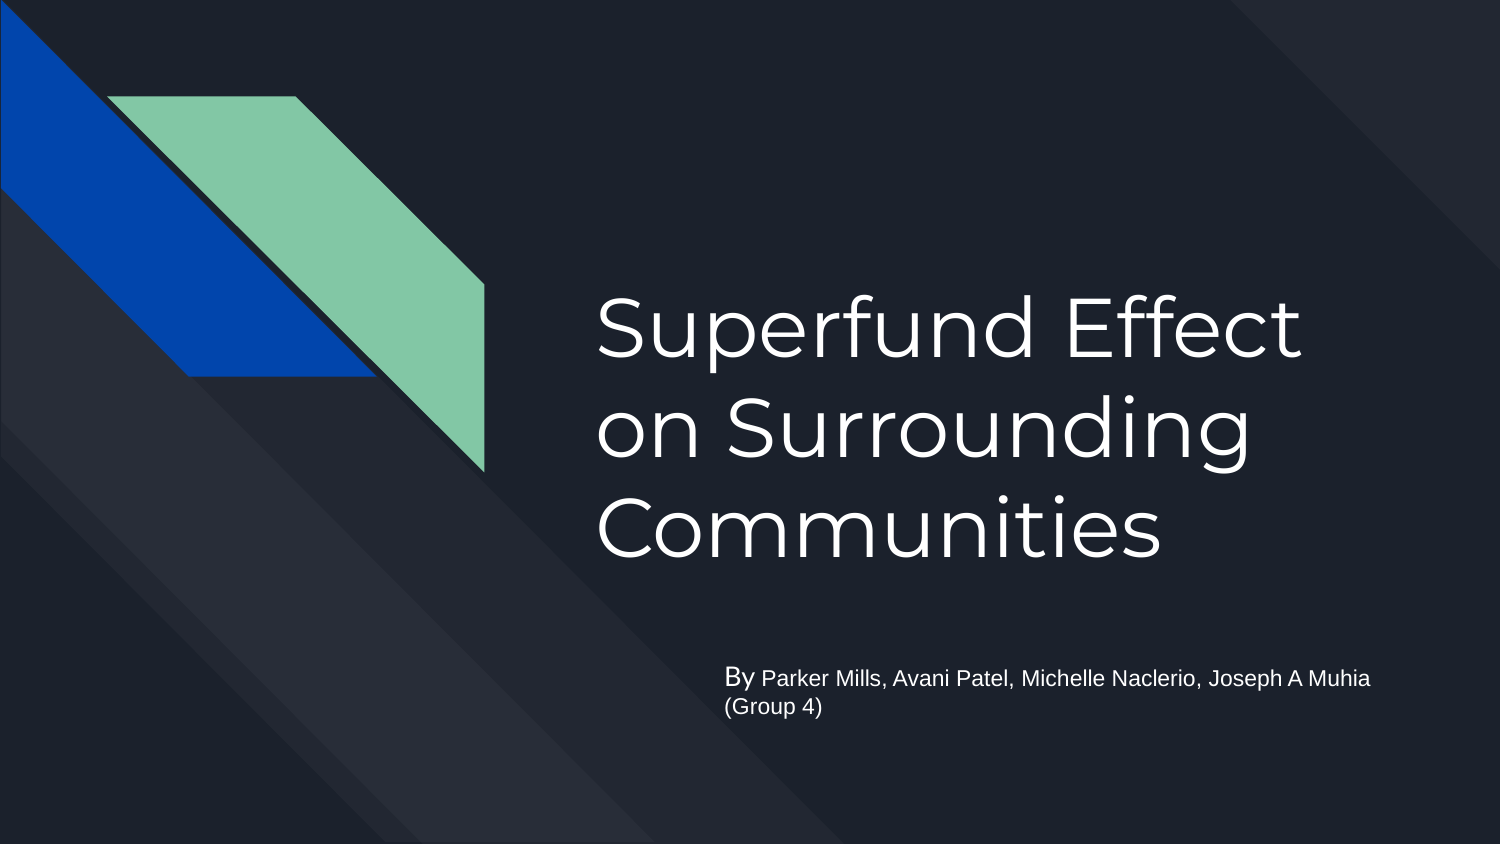

# Superfund Effect on Surrounding Communities
By Parker Mills, Avani Patel, Michelle Naclerio, Joseph A Muhia (Group 4)